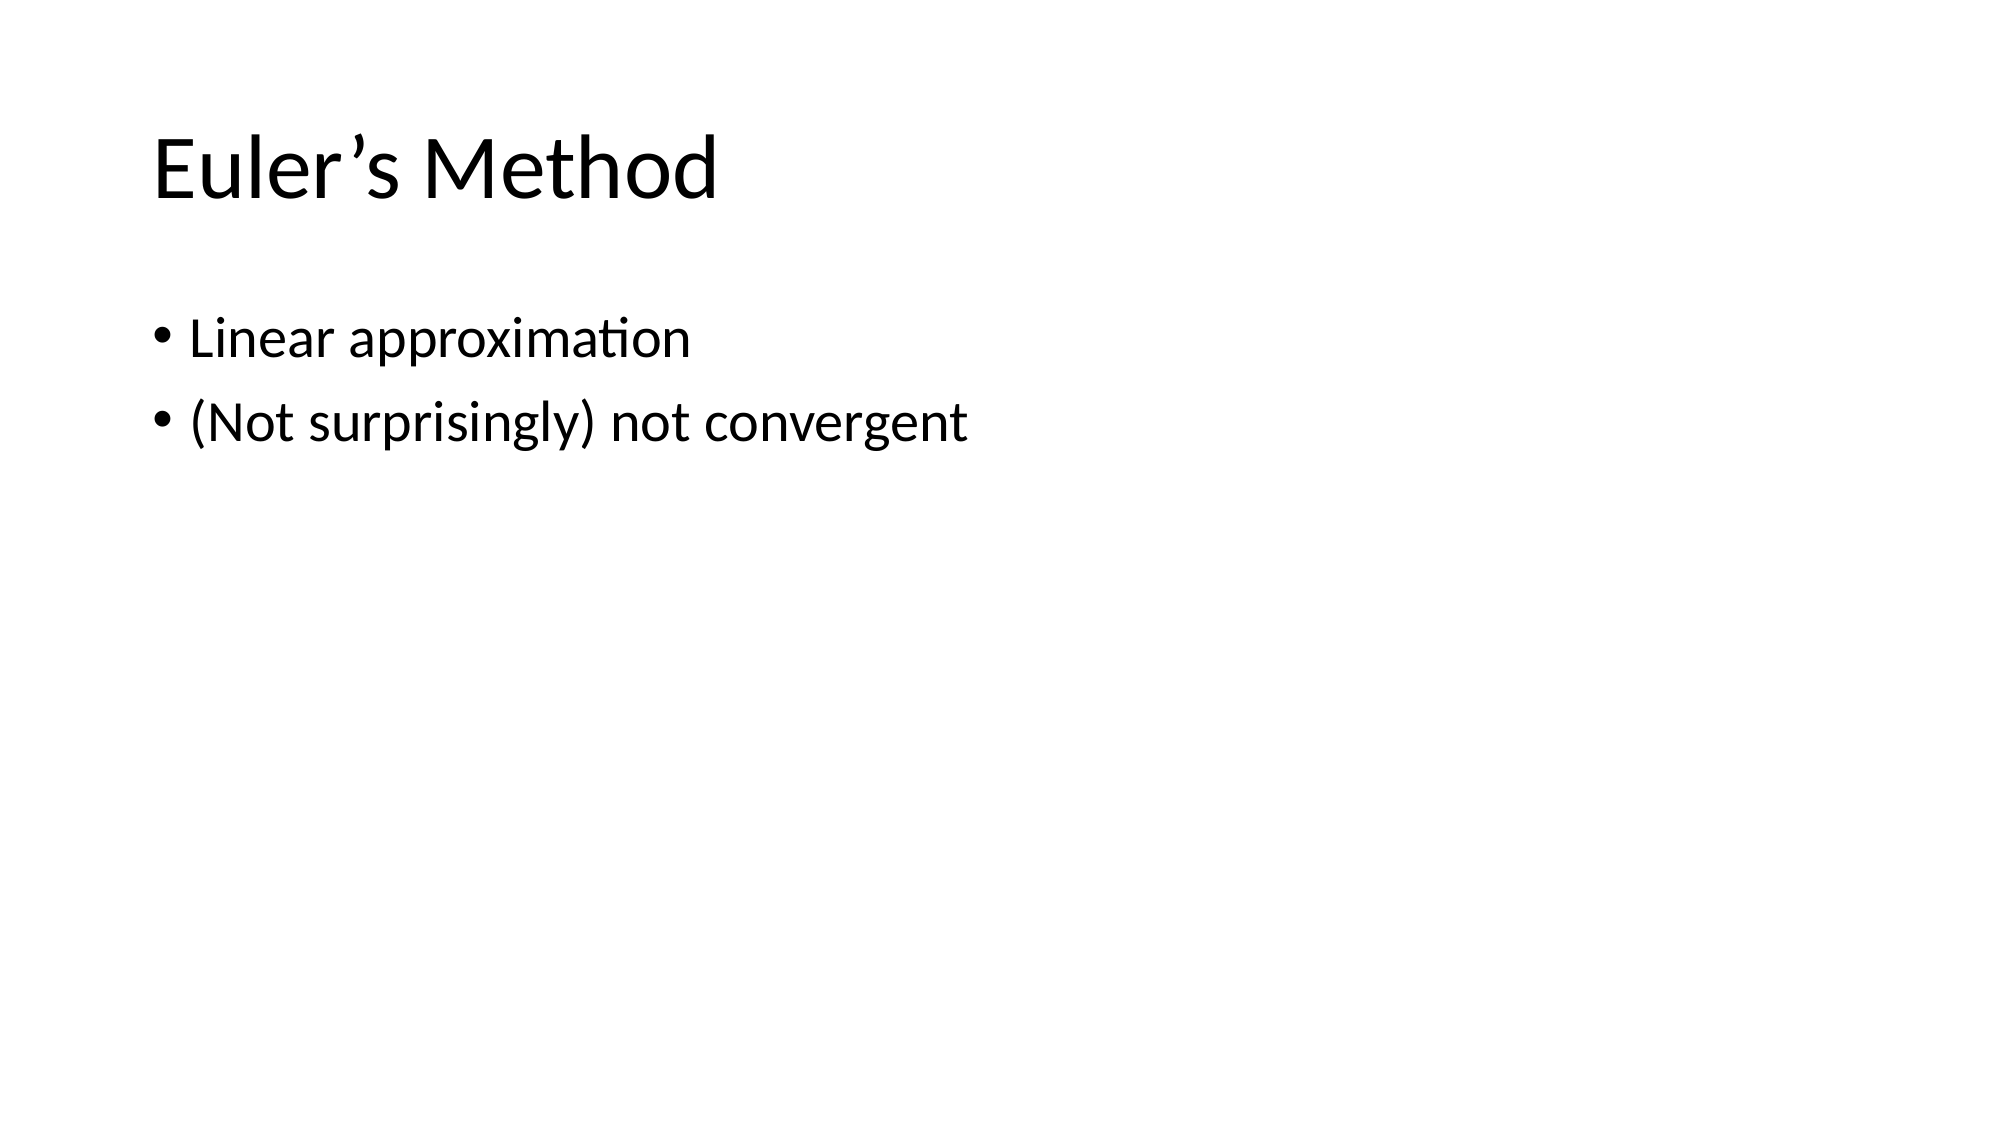

# Euler’s Method
Linear approximation
(Not surprisingly) not convergent